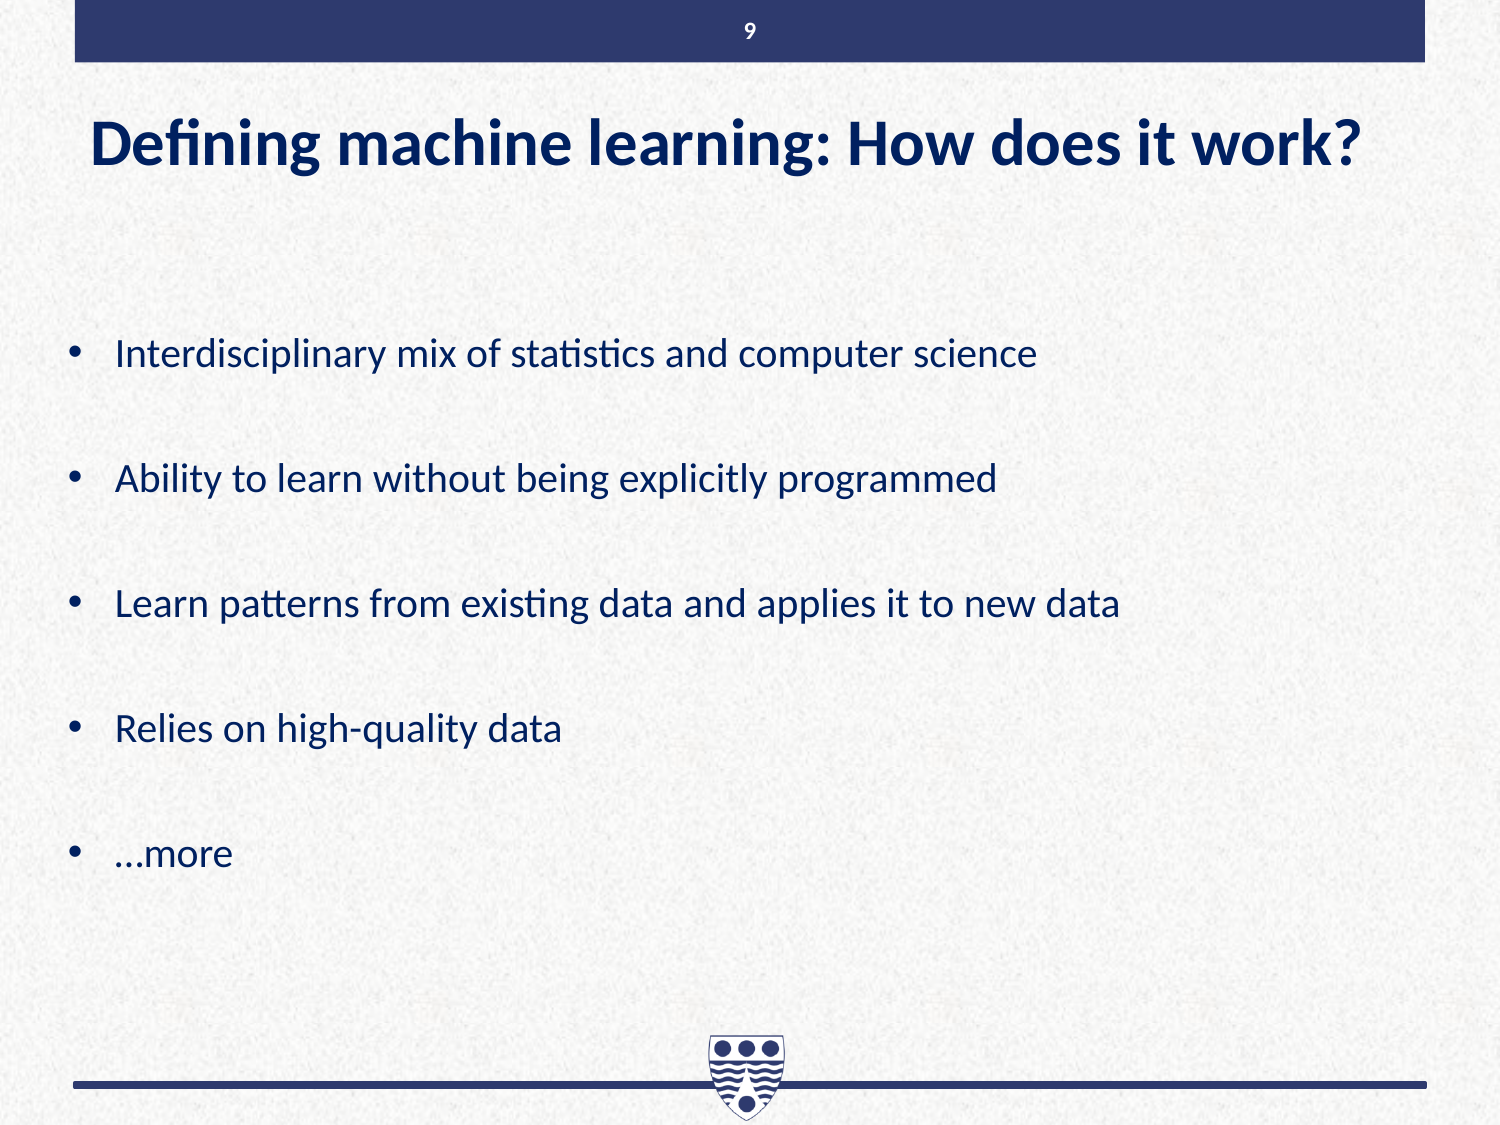

9
# Defining machine learning: How does it work?
Interdisciplinary mix of statistics and computer science
Ability to learn without being explicitly programmed
Learn patterns from existing data and applies it to new data
Relies on high-quality data
…more